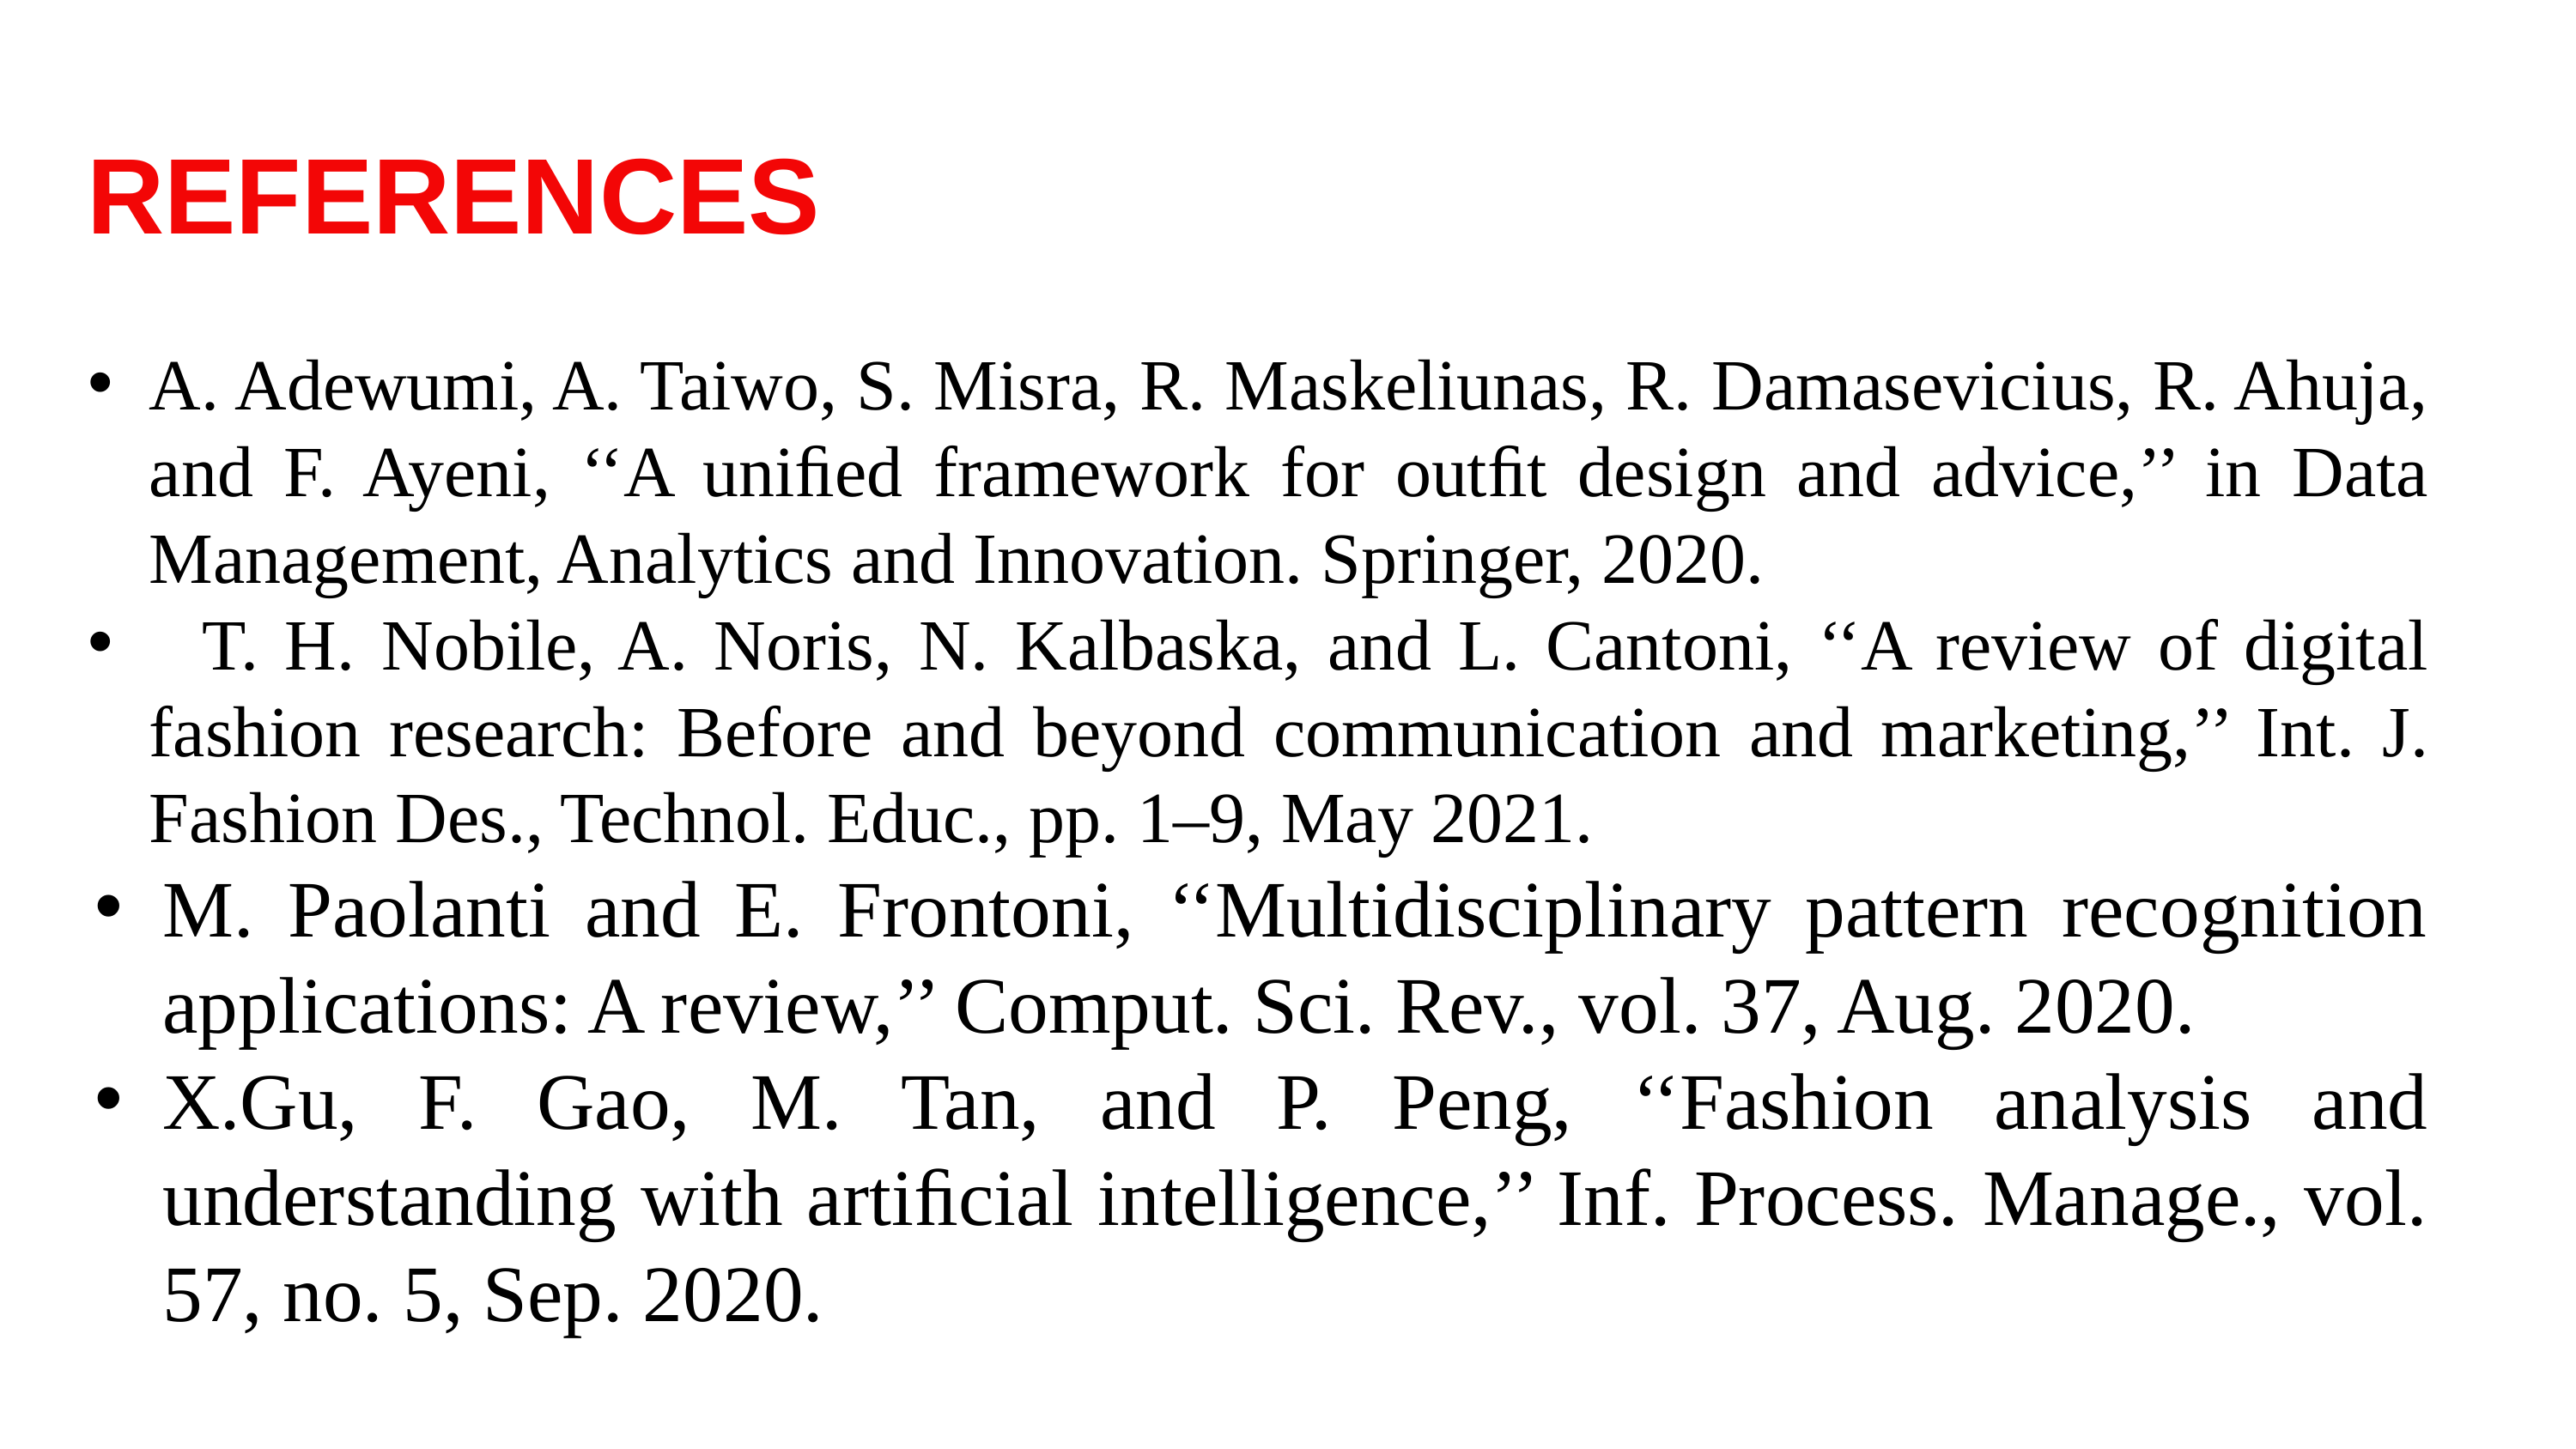

REFERENCES
A. Adewumi, A. Taiwo, S. Misra, R. Maskeliunas, R. Damasevicius, R. Ahuja, and F. Ayeni, ‘‘A uniﬁed framework for outﬁt design and advice,’’ in Data Management, Analytics and Innovation. Springer, 2020.
  T. H. Nobile, A. Noris, N. Kalbaska, and L. Cantoni, ‘‘A review of digital fashion research: Before and beyond communication and marketing,’’ Int. J. Fashion Des., Technol. Educ., pp. 1–9, May 2021.
M. Paolanti and E. Frontoni, ‘‘Multidisciplinary pattern recognition applications: A review,’’ Comput. Sci. Rev., vol. 37, Aug. 2020.
X.Gu, F. Gao, M. Tan, and P. Peng, ‘‘Fashion analysis and understanding with artiﬁcial intelligence,’’ Inf. Process. Manage., vol. 57, no. 5, Sep. 2020.